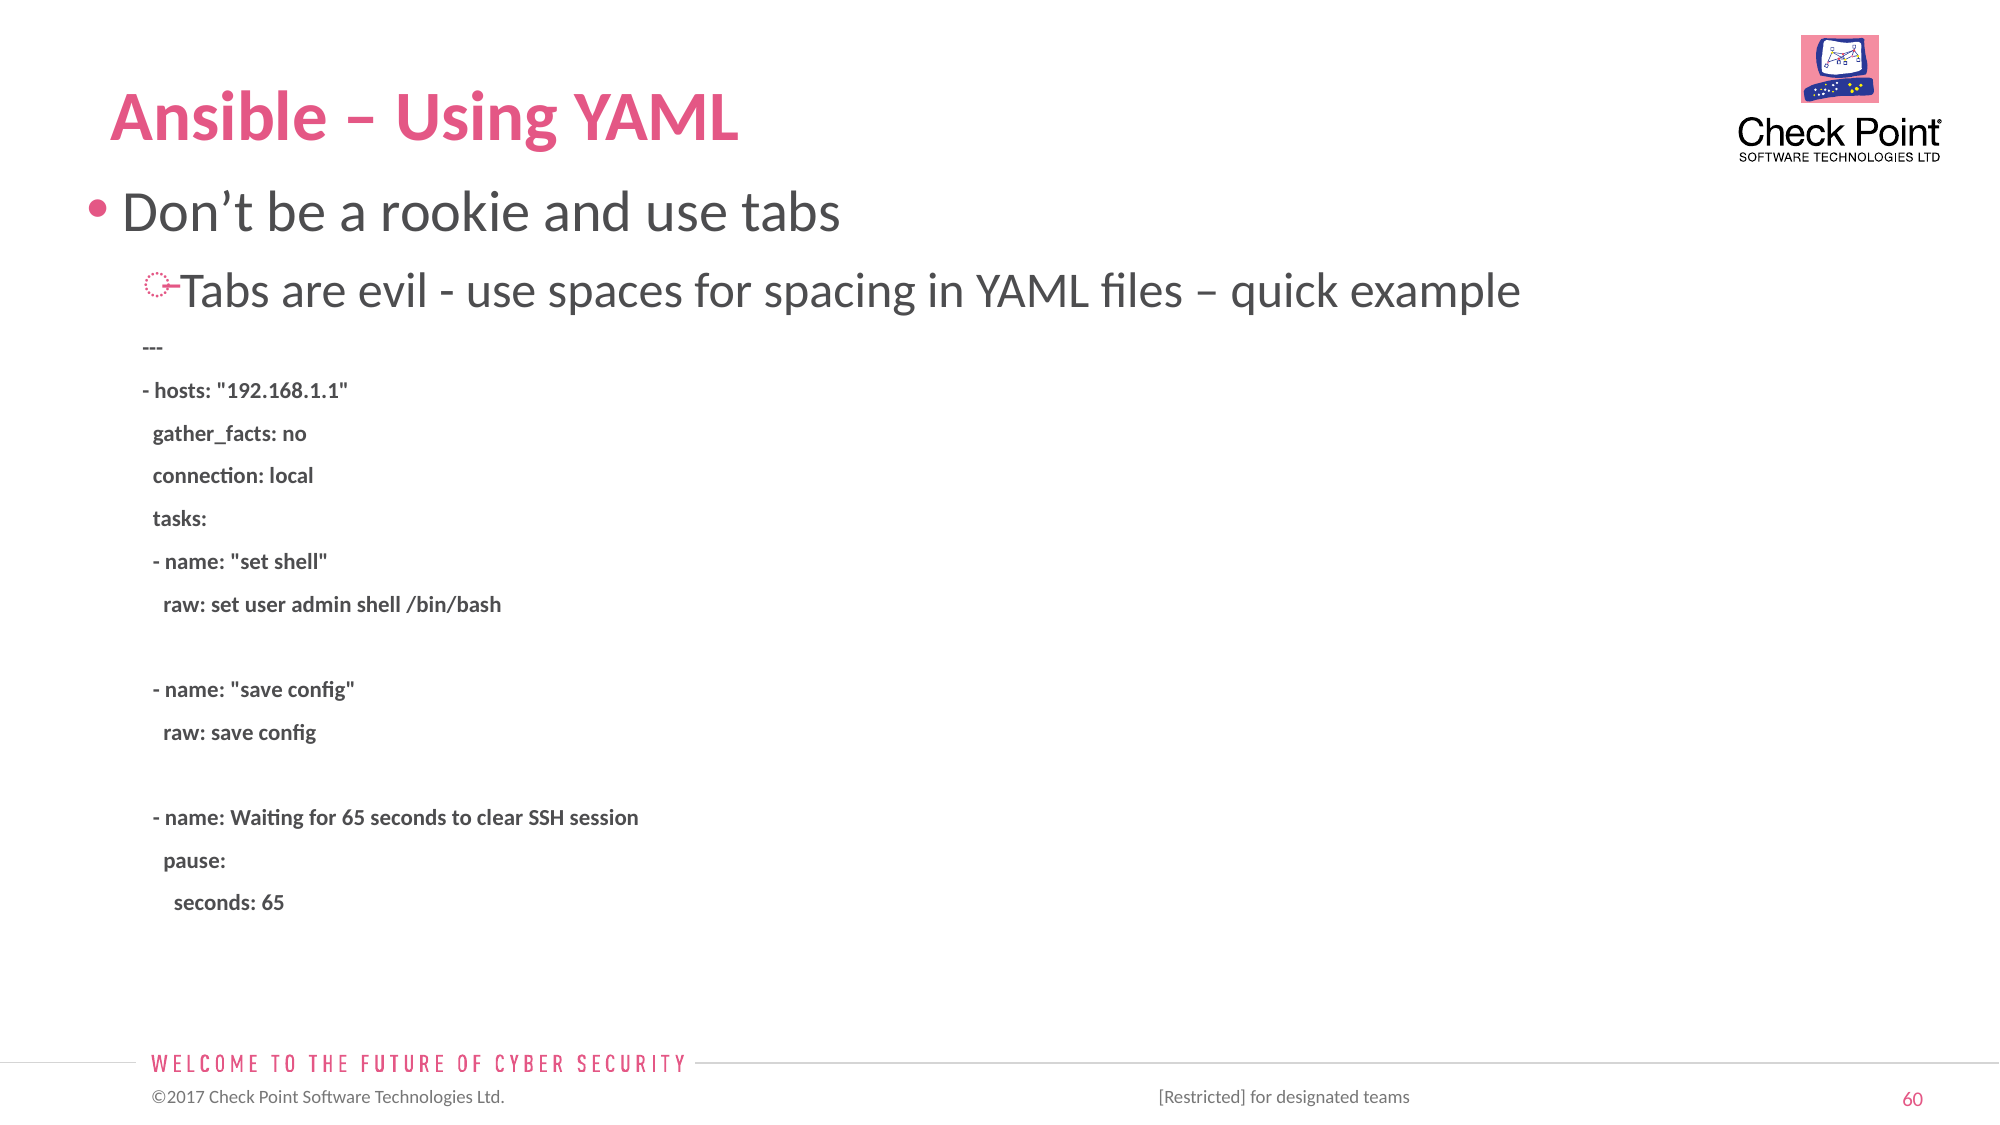

# Ansible – Using YAML
Don’t be a rookie and use tabs
Tabs are evil - use spaces for spacing in YAML files – quick example
---
- hosts: "192.168.1.1"
  gather_facts: no
  connection: local
  tasks:
  - name: "set shell"
    raw: set user admin shell /bin/bash

  - name: "save config"
    raw: save config

  - name: Waiting for 65 seconds to clear SSH session
    pause:
      seconds: 65

 [Restricted] for designated teams ​